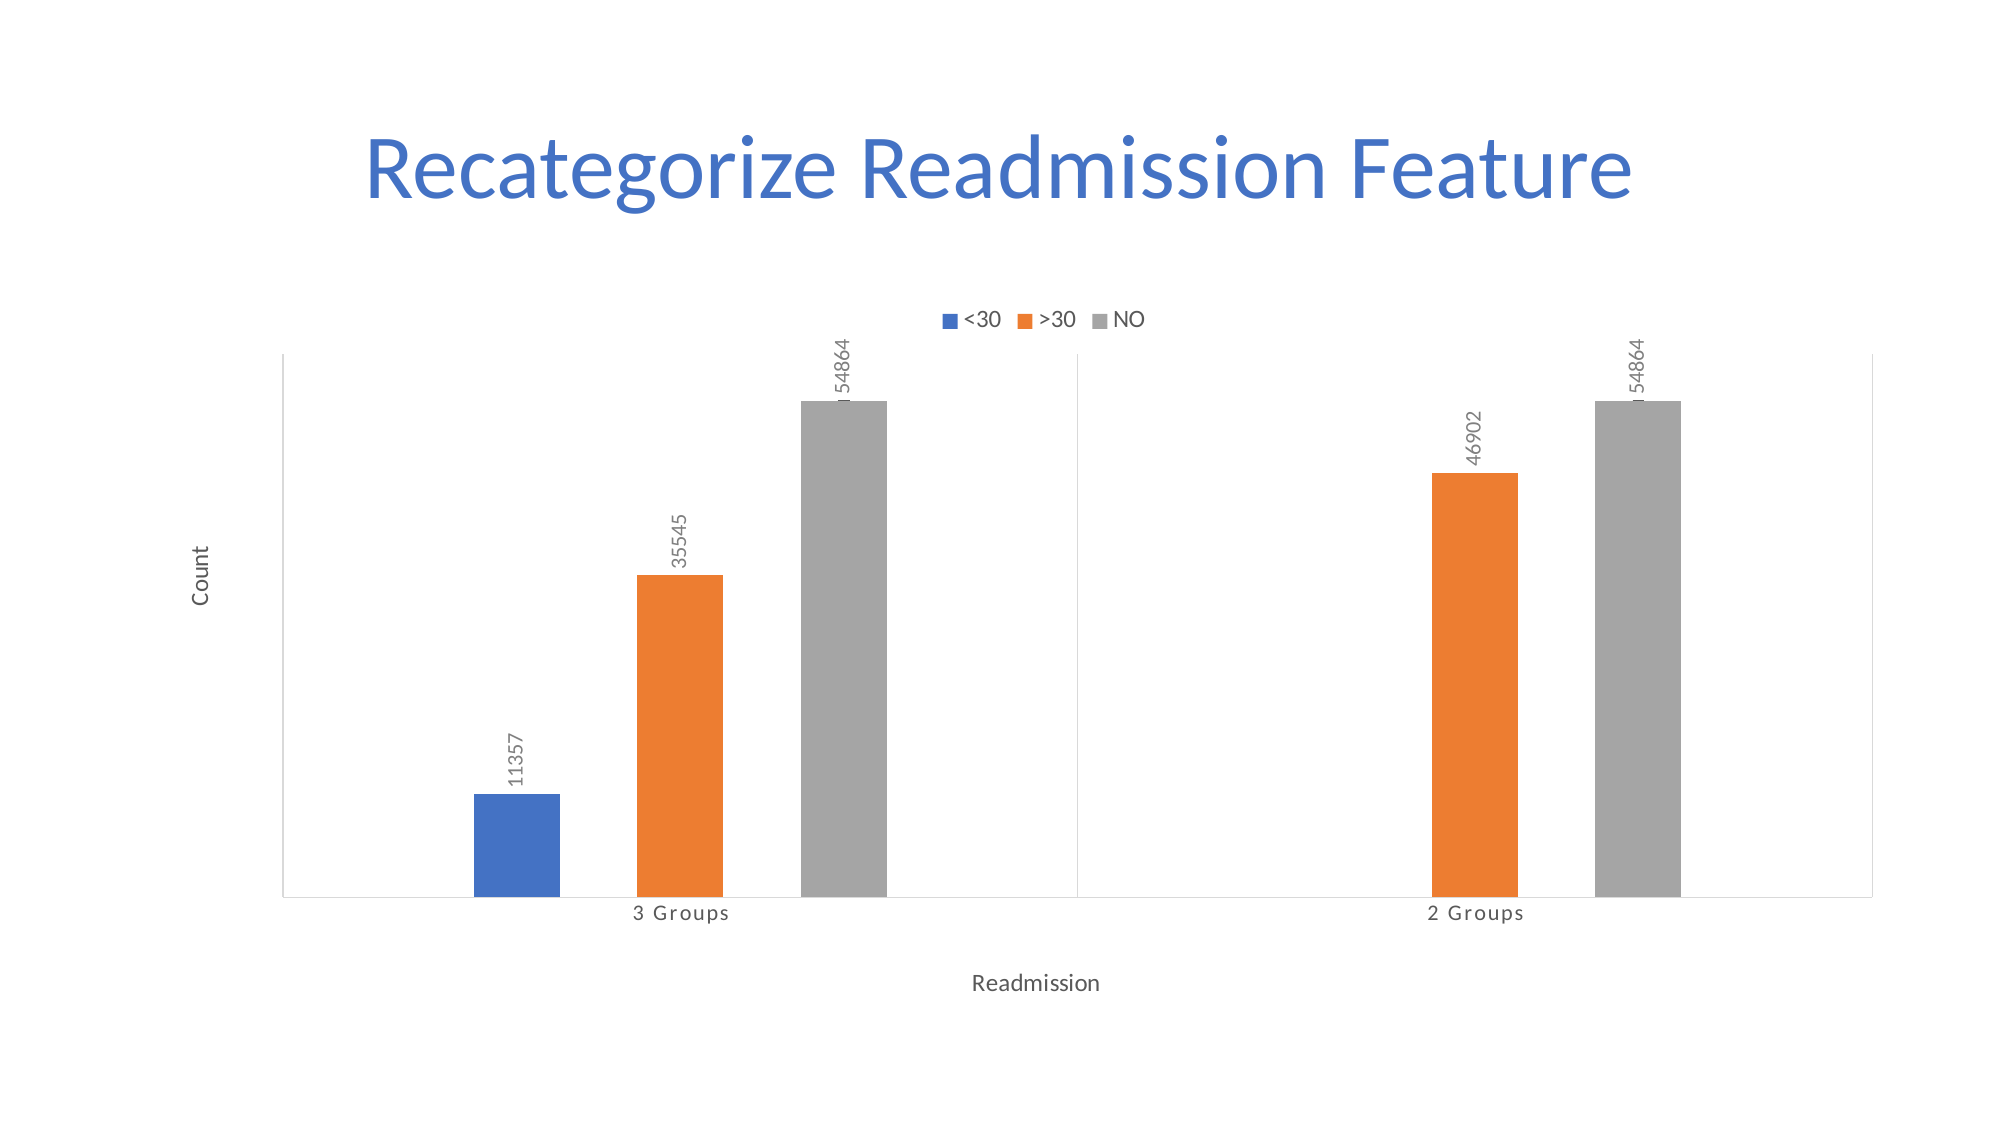

# Recategorize Readmission Feature

### Chart

| Category | <30 | >30 | NO |
|---|---|---|---|
| 3 Groups | 11357.0 | 35545.0 | 54864.0 |
| 2 Groups | None | 46902.0 | 54864.0 |